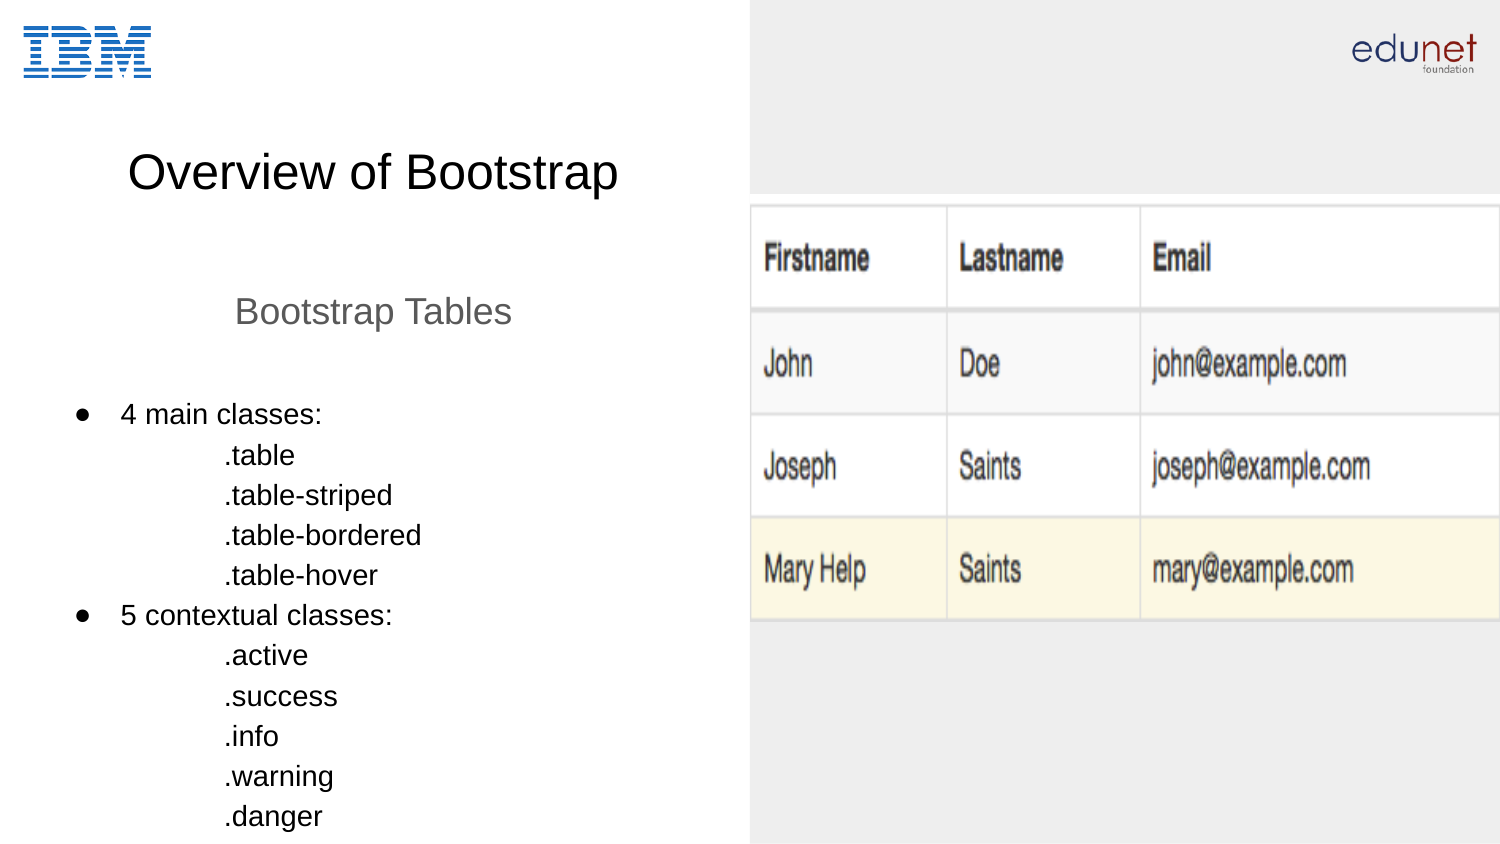

# Overview of Bootstrap

Bootstrap Tables
4 main classes:
	.table
	.table-striped
	.table-bordered
	.table-hover
5 contextual classes:
	.active
	.success
	.info
	.warning
	.danger